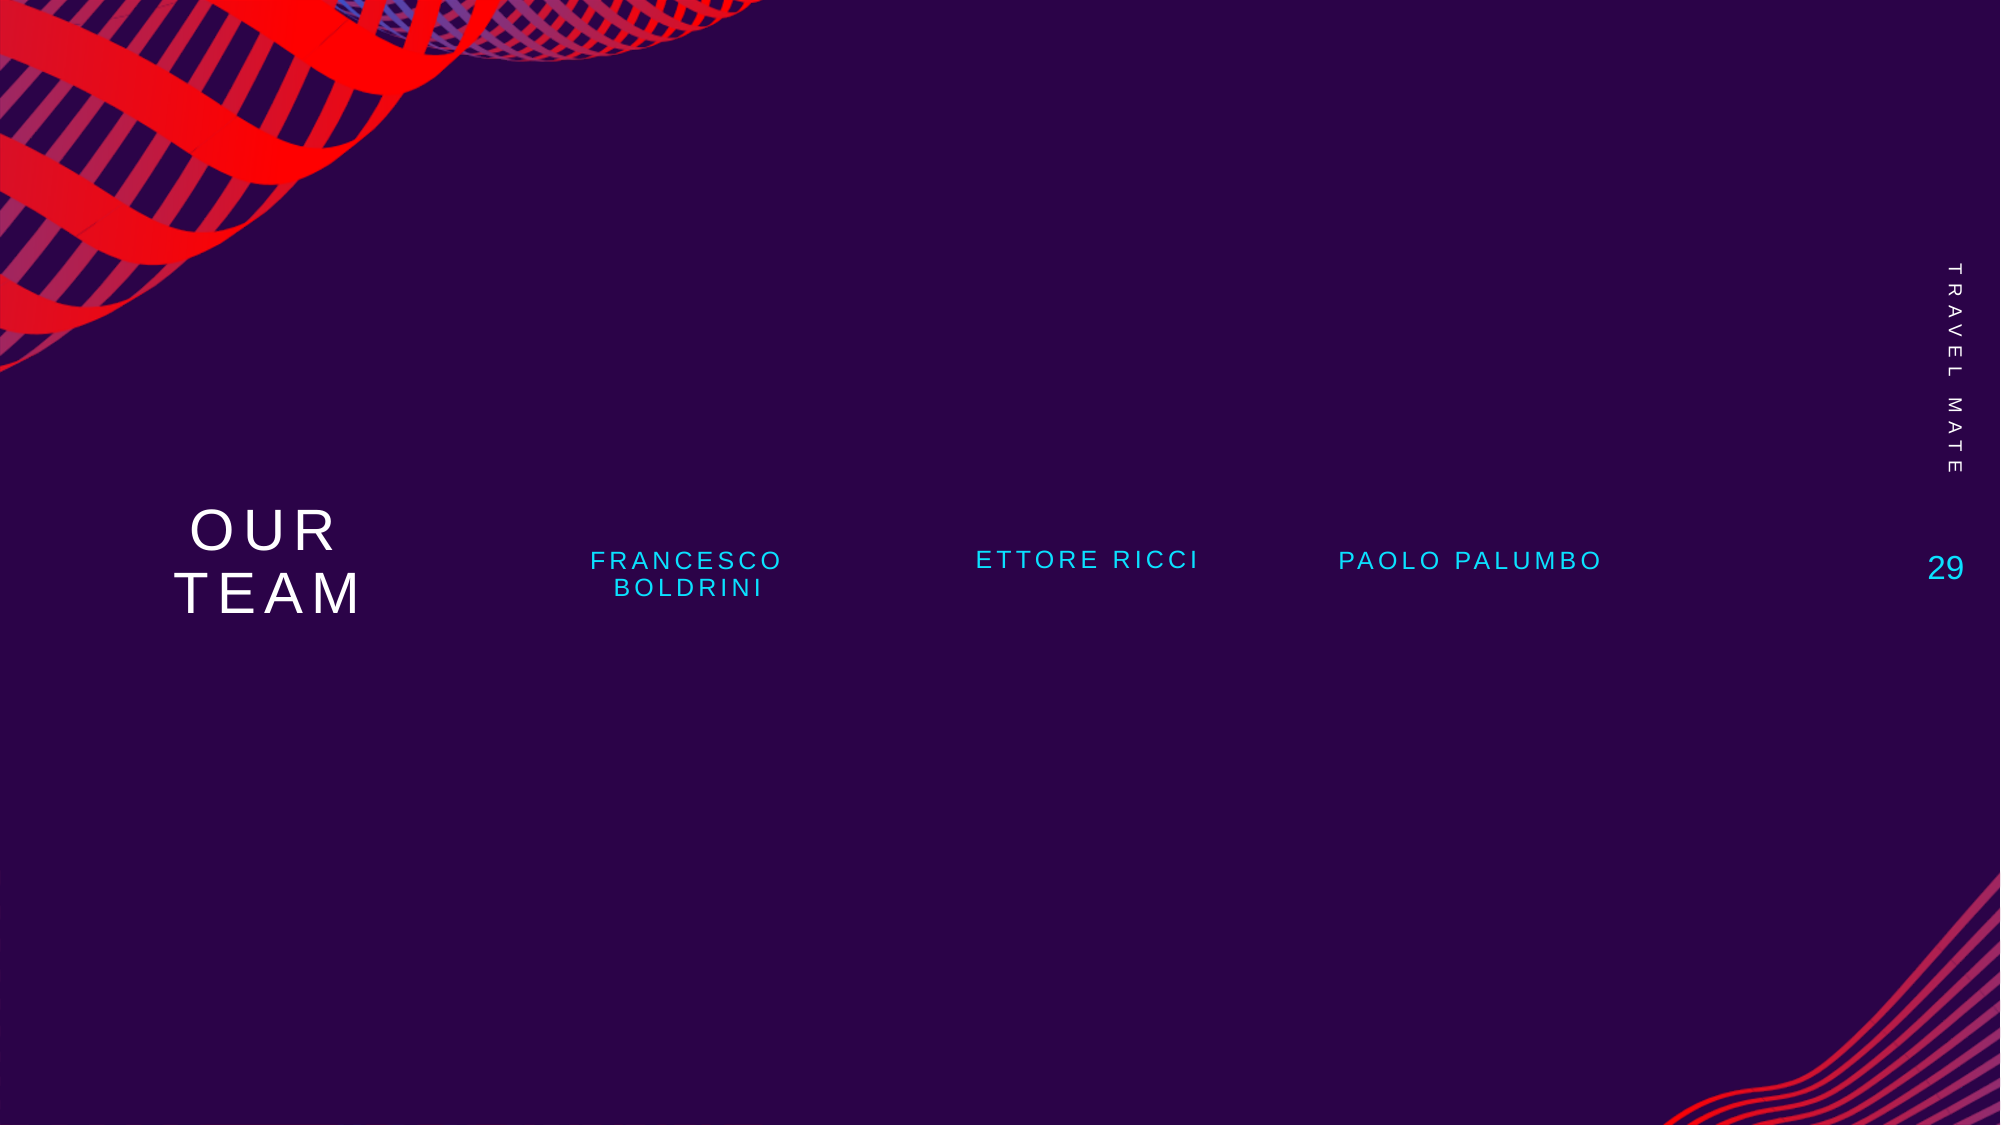

Travel Mate

# Our team
29
Ettore ricci
Francesco Boldrini
Paolo Palumbo